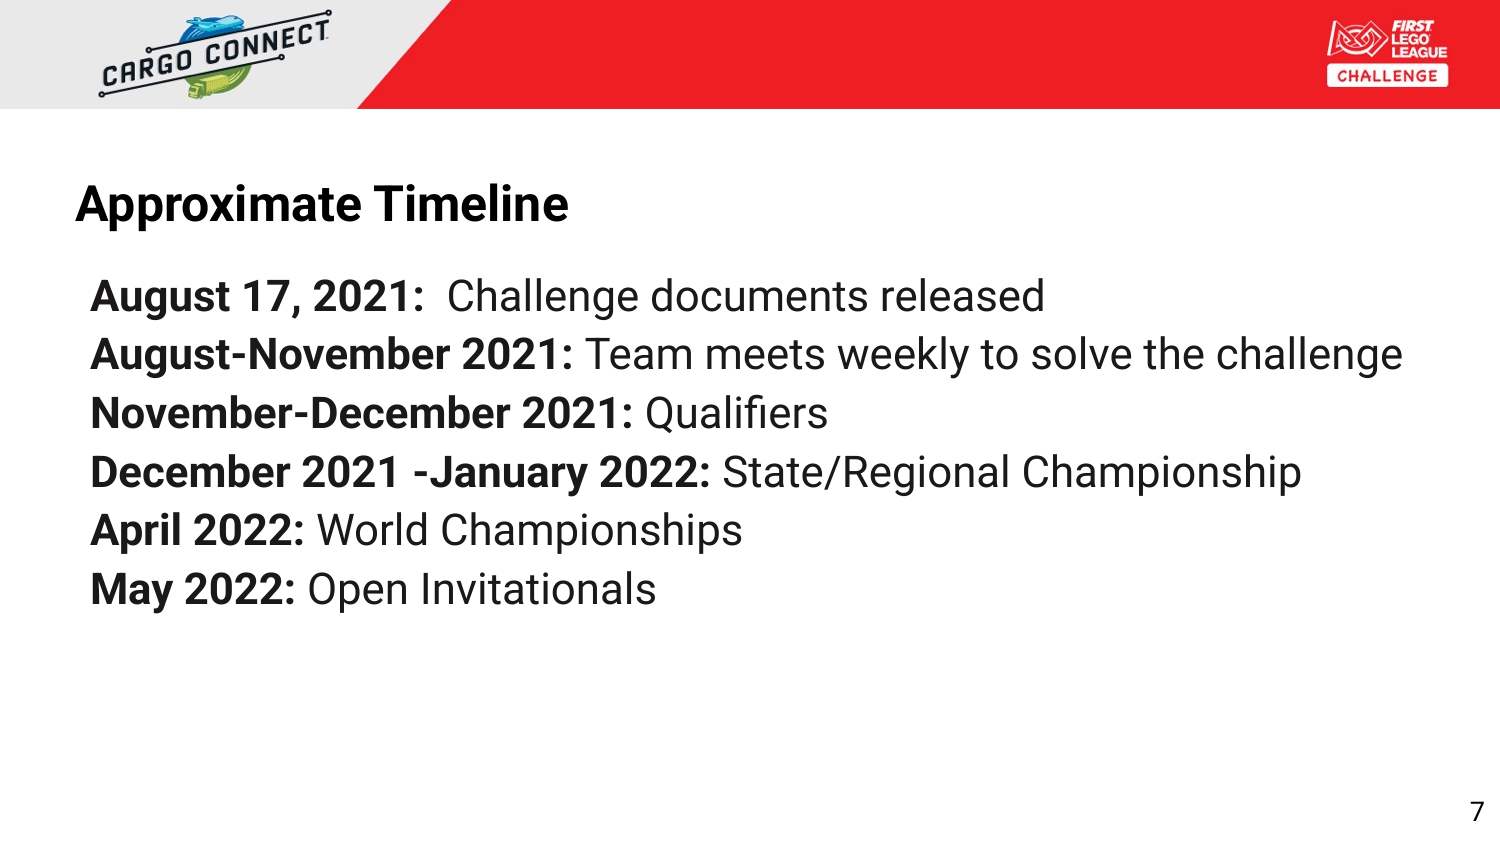

# Approximate Timeline
August 17, 2021:  Challenge documents released
August-November 2021: Team meets weekly to solve the challenge
November-December 2021: Qualifiers
December 2021 -January 2022: State/Regional Championship
April 2022: World Championships
May 2022: Open Invitationals
7